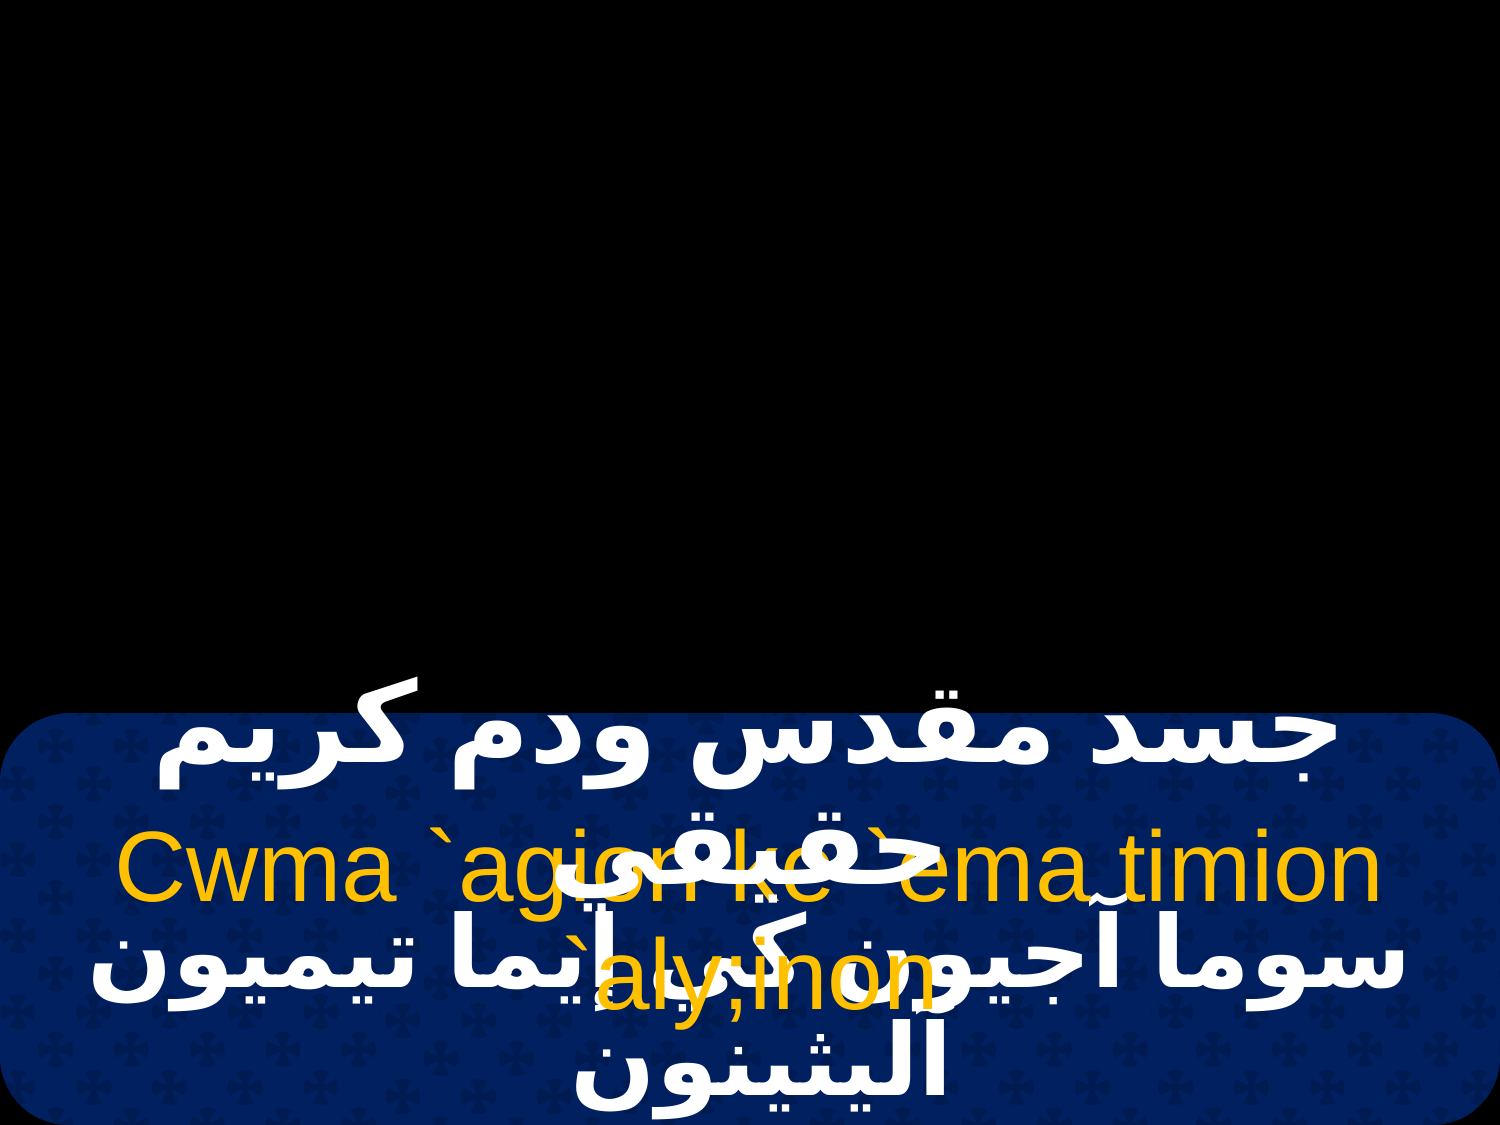

#
جسد مقدس ودم كريم حقيقي
Cwma `agion ke `ema timion `aly;inon
سوما آجيون كي إيما تيميون آليثينون